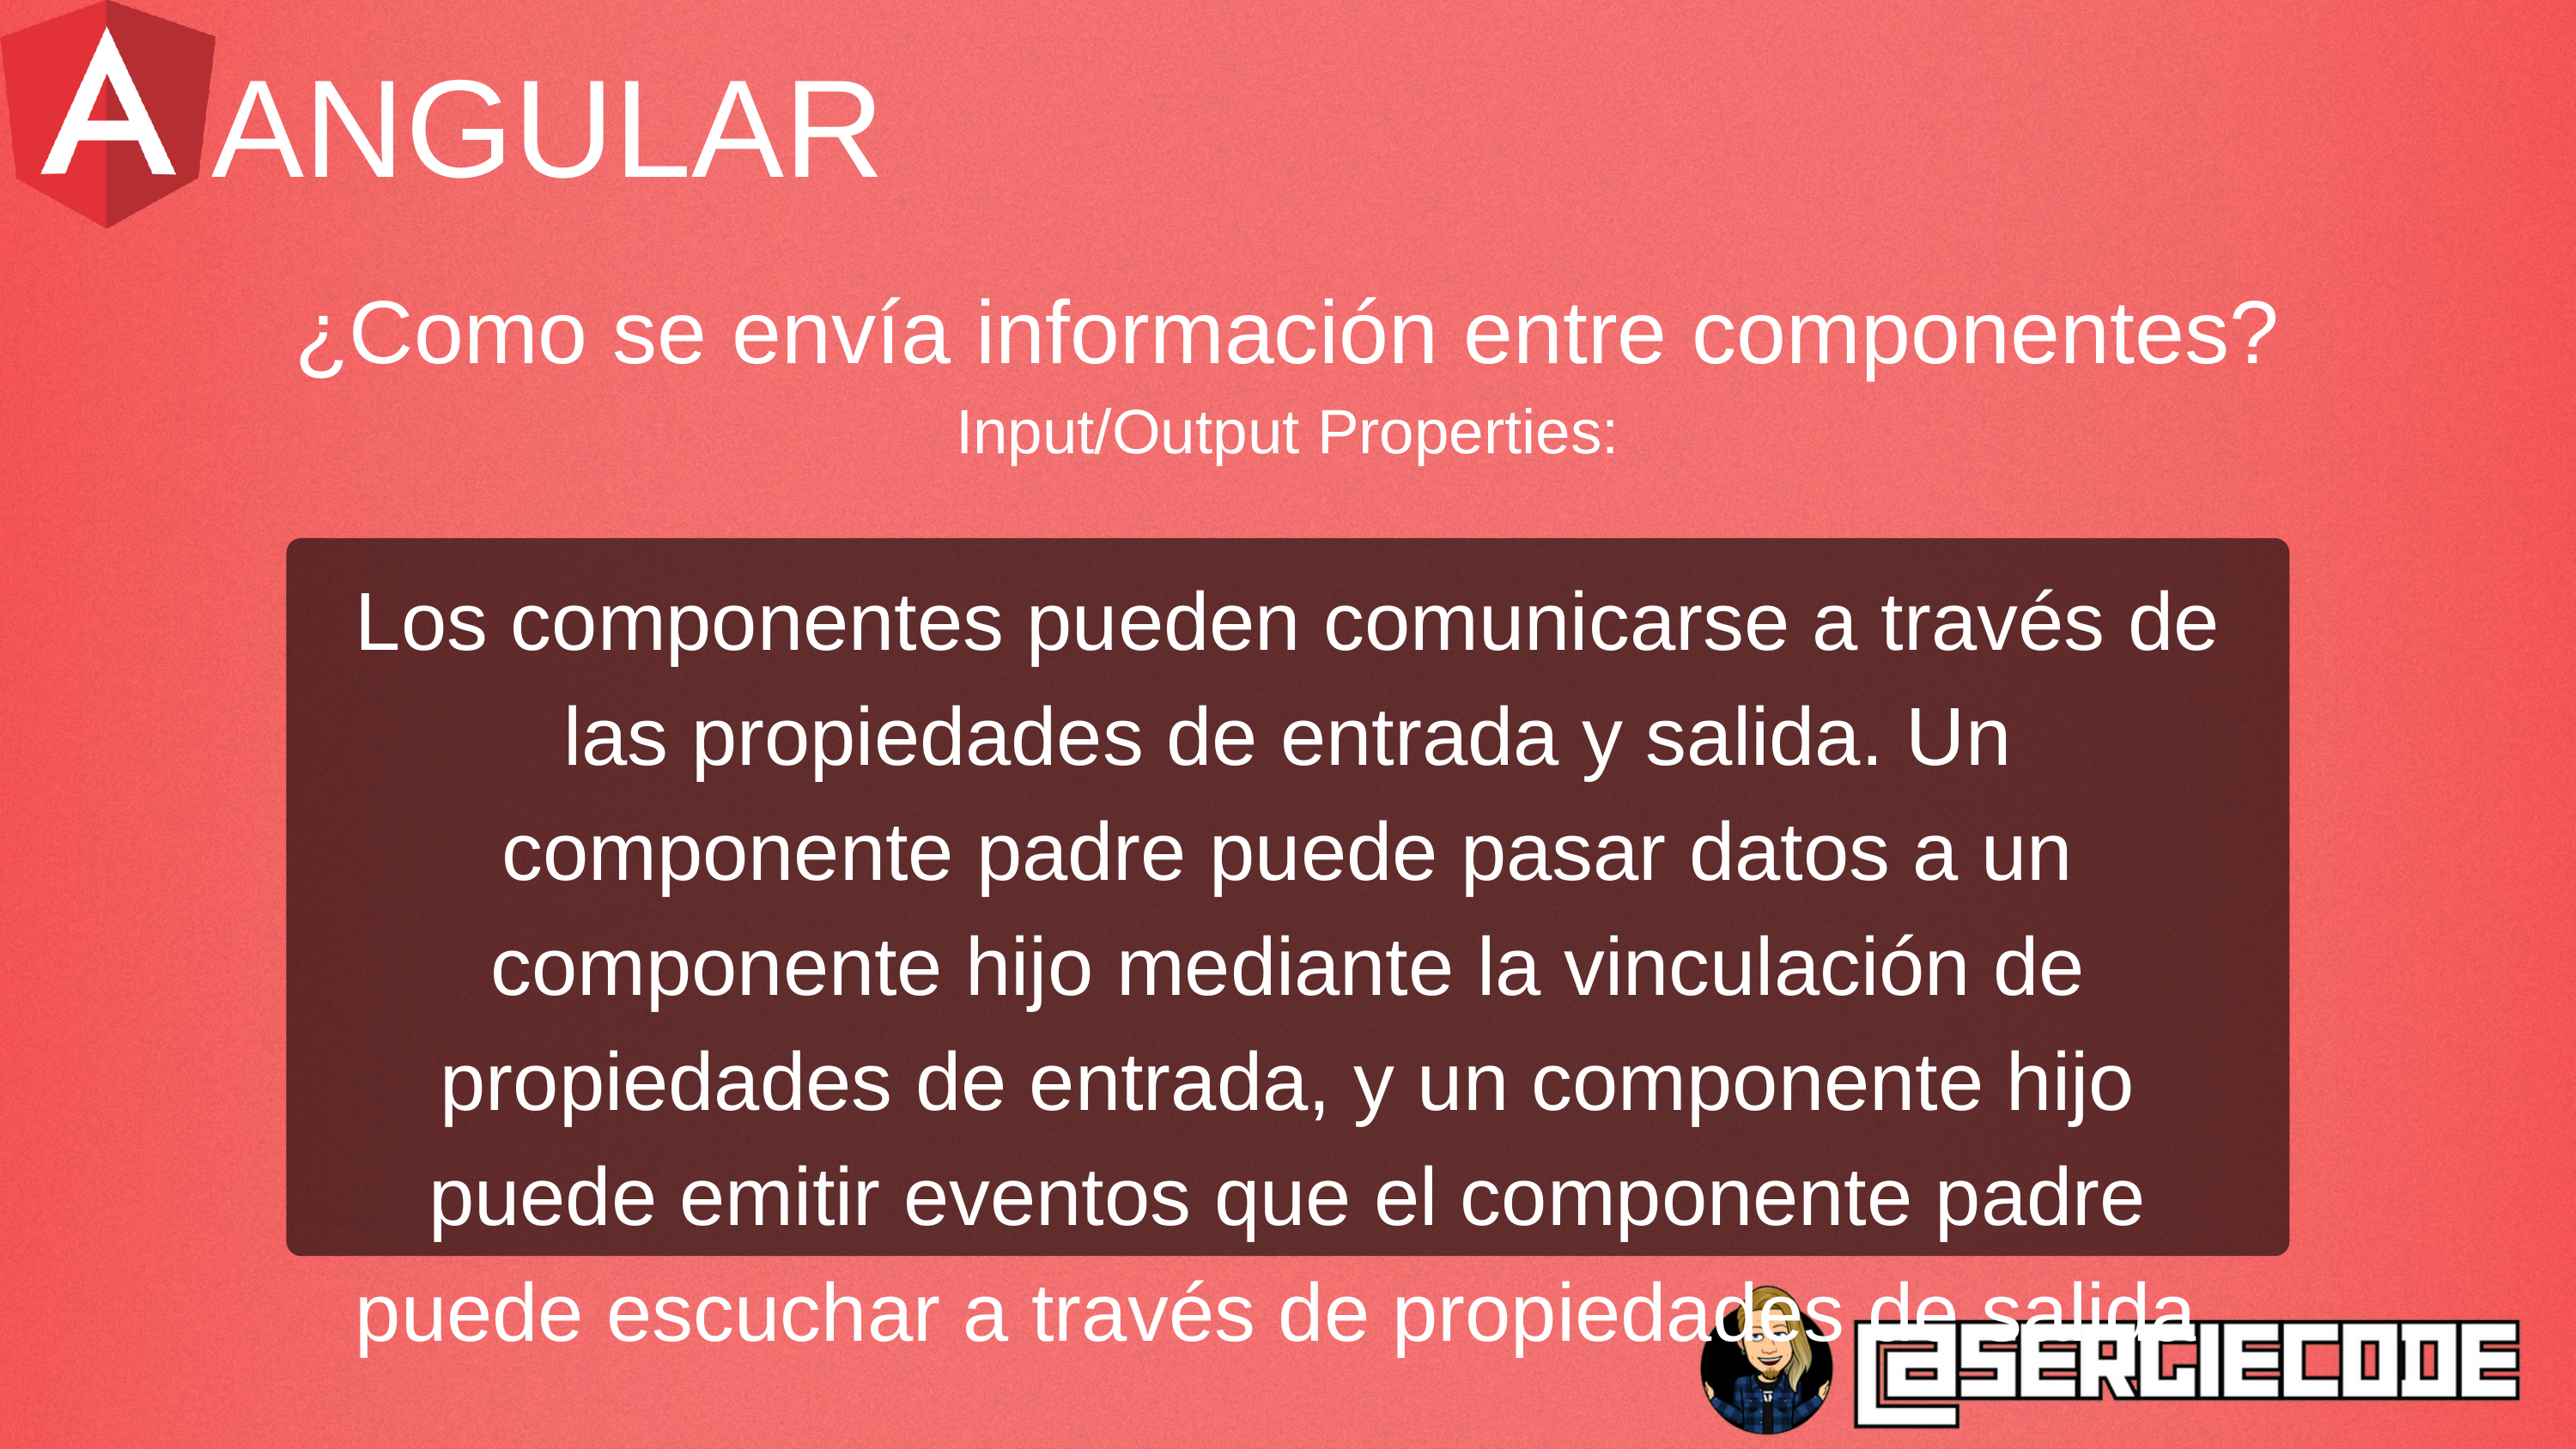

ANGULAR
¿Como se envía información entre componentes?
Input/Output Properties:

Los componentes pueden comunicarse a través de las propiedades de entrada y salida. Un componente padre puede pasar datos a un componente hijo mediante la vinculación de propiedades de entrada, y un componente hijo puede emitir eventos que el componente padre puede escuchar a través de propiedades de salida.